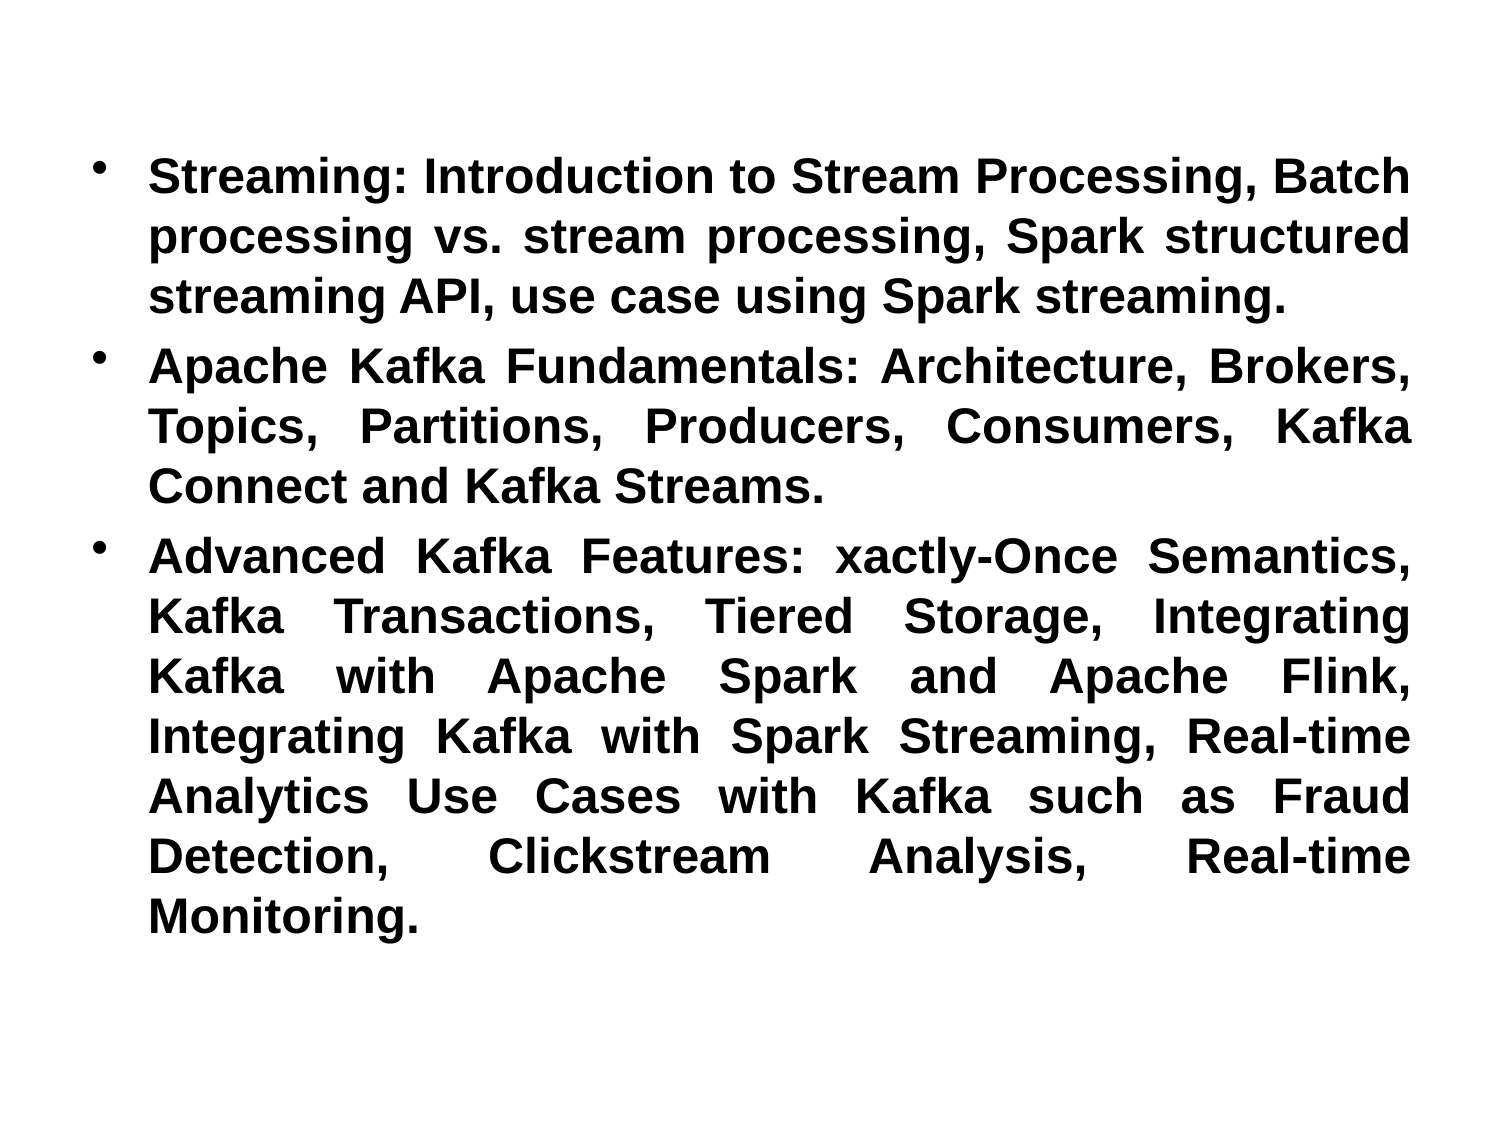

Streaming: Introduction to Stream Processing, Batch processing vs. stream processing, Spark structured streaming API, use case using Spark streaming.
Apache Kafka Fundamentals: Architecture, Brokers, Topics, Partitions, Producers, Consumers, Kafka Connect and Kafka Streams.
Advanced Kafka Features: xactly-Once Semantics, Kafka Transactions, Tiered Storage, Integrating Kafka with Apache Spark and Apache Flink, Integrating Kafka with Spark Streaming, Real-time Analytics Use Cases with Kafka such as Fraud Detection, Clickstream Analysis, Real-time Monitoring.